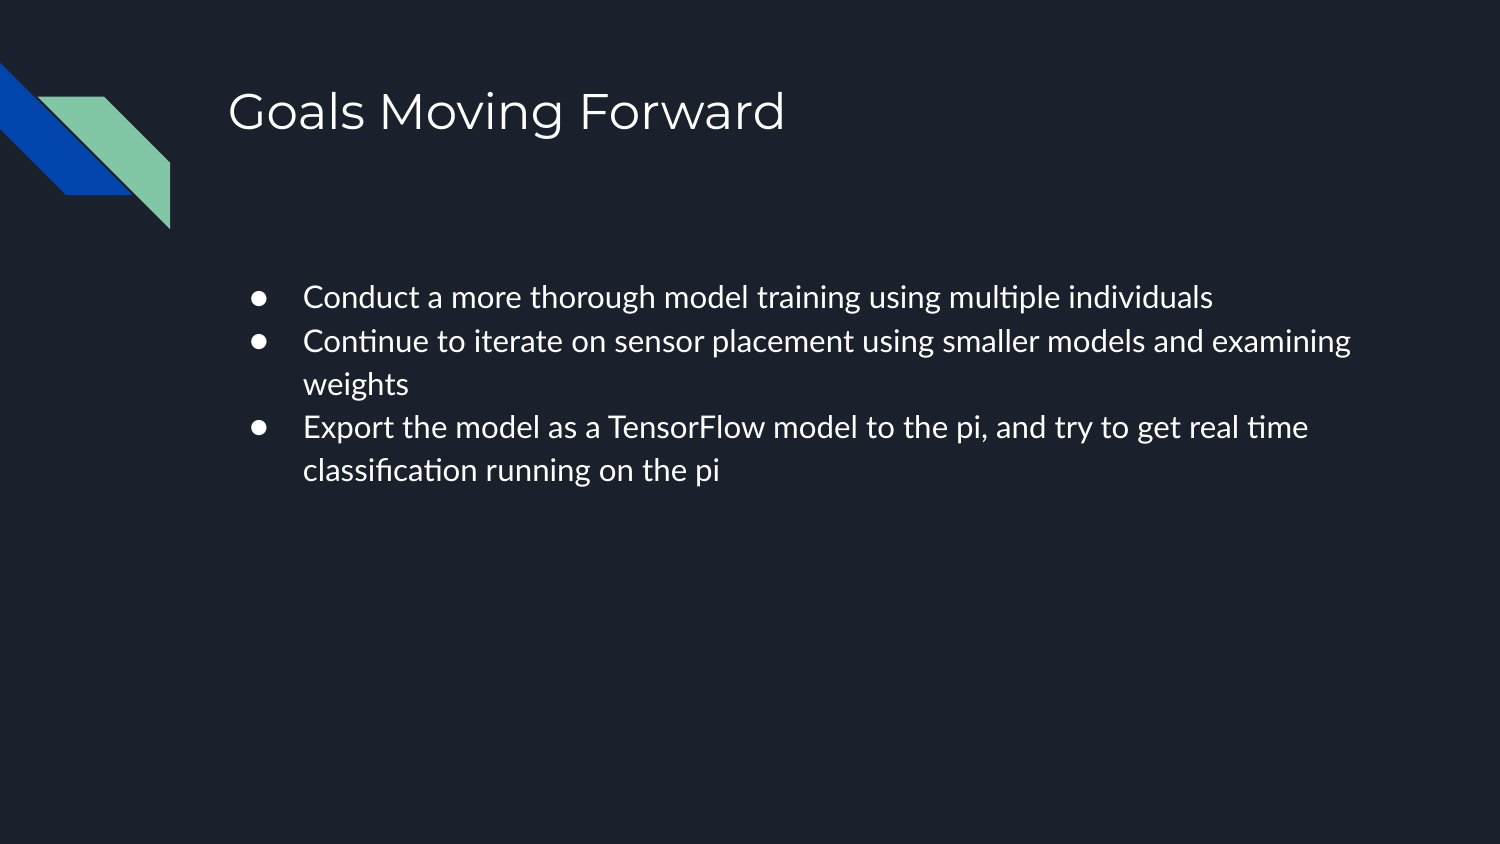

# Goals Moving Forward
Conduct a more thorough model training using multiple individuals
Continue to iterate on sensor placement using smaller models and examining weights
Export the model as a TensorFlow model to the pi, and try to get real time classification running on the pi